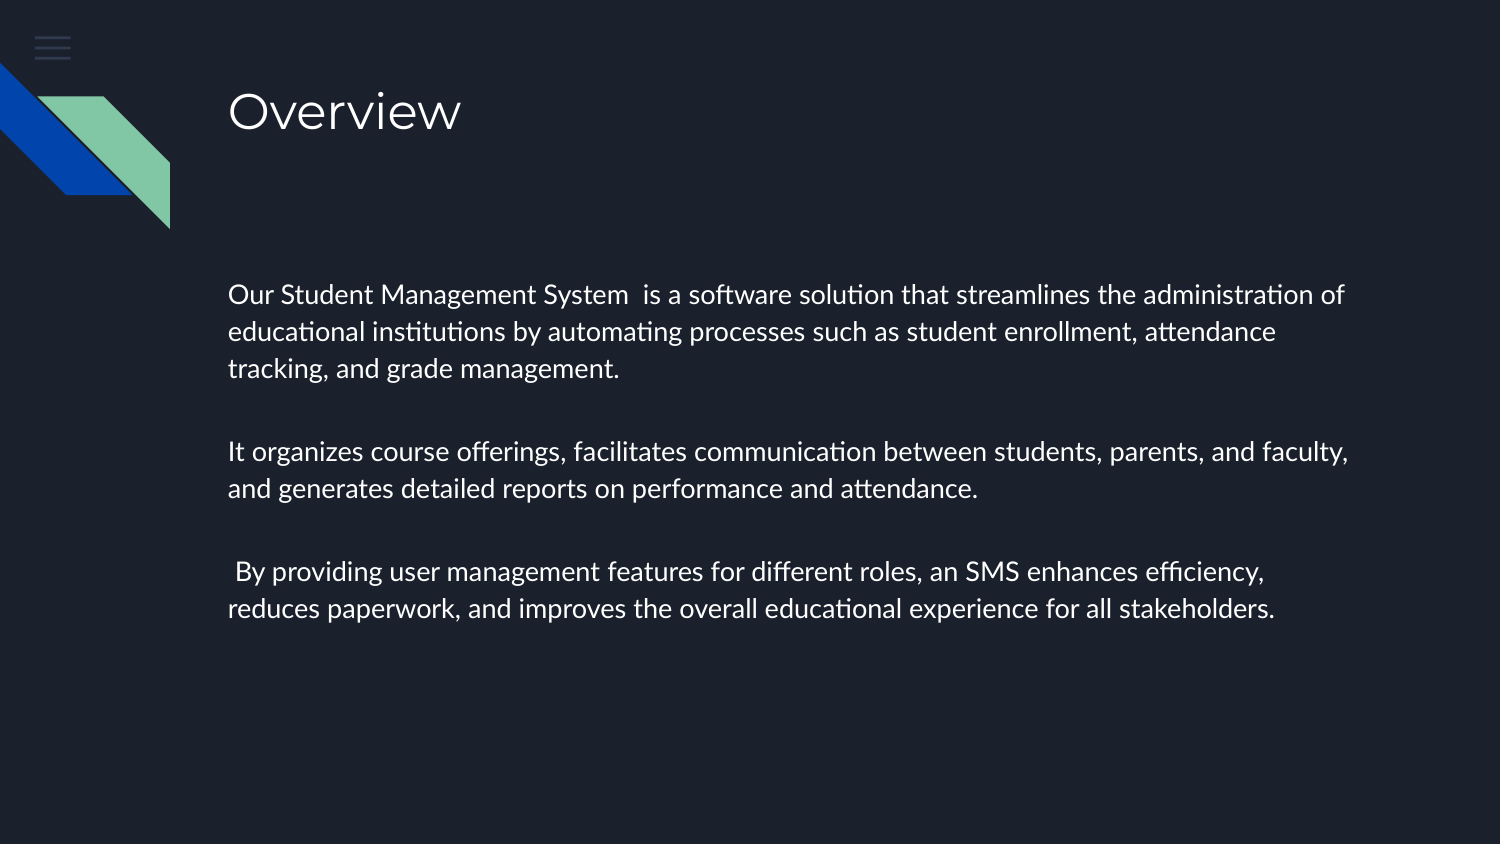

# Overview
Our Student Management System  is a software solution that streamlines the administration of educational institutions by automating processes such as student enrollment, attendance tracking, and grade management.
It organizes course offerings, facilitates communication between students, parents, and faculty, and generates detailed reports on performance and attendance.
 By providing user management features for different roles, an SMS enhances efficiency, reduces paperwork, and improves the overall educational experience for all stakeholders.